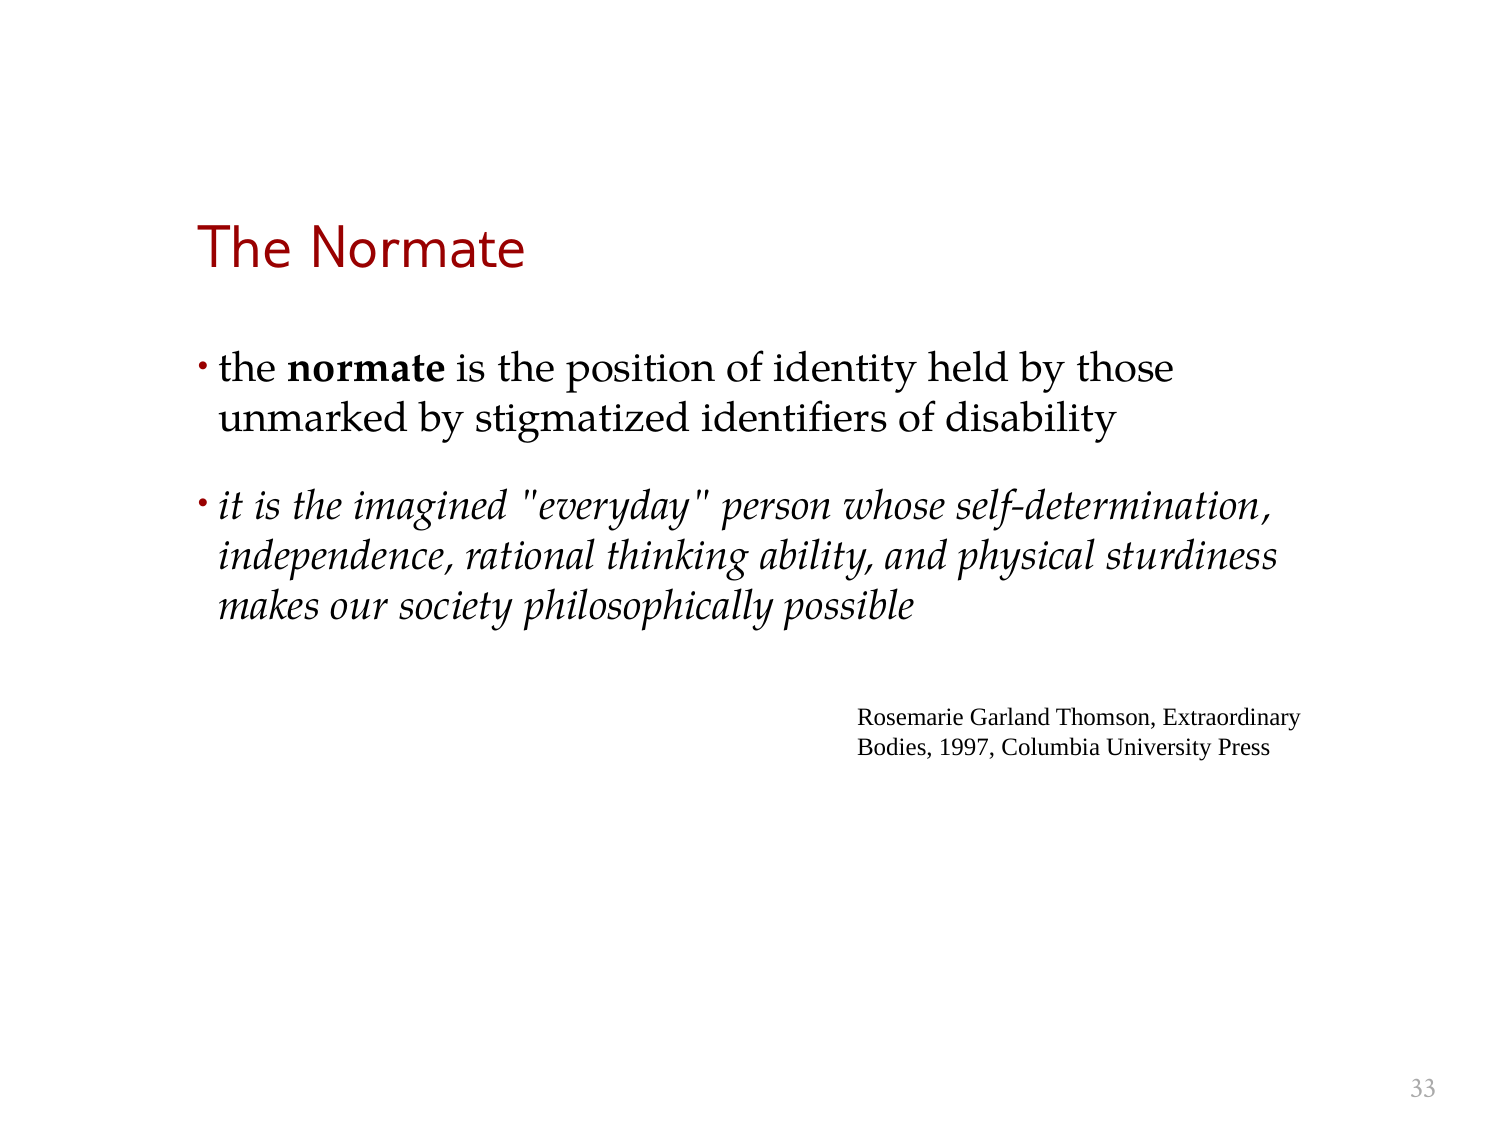

# The Normate
the normate is the position of identity held by those unmarked by stigmatized identifiers of disability
it is the imagined "everyday" person whose self-determination, independence, rational thinking ability, and physical sturdiness makes our society philosophically possible

Rosemarie Garland Thomson, Extraordinary Bodies, 1997, Columbia University Press
33